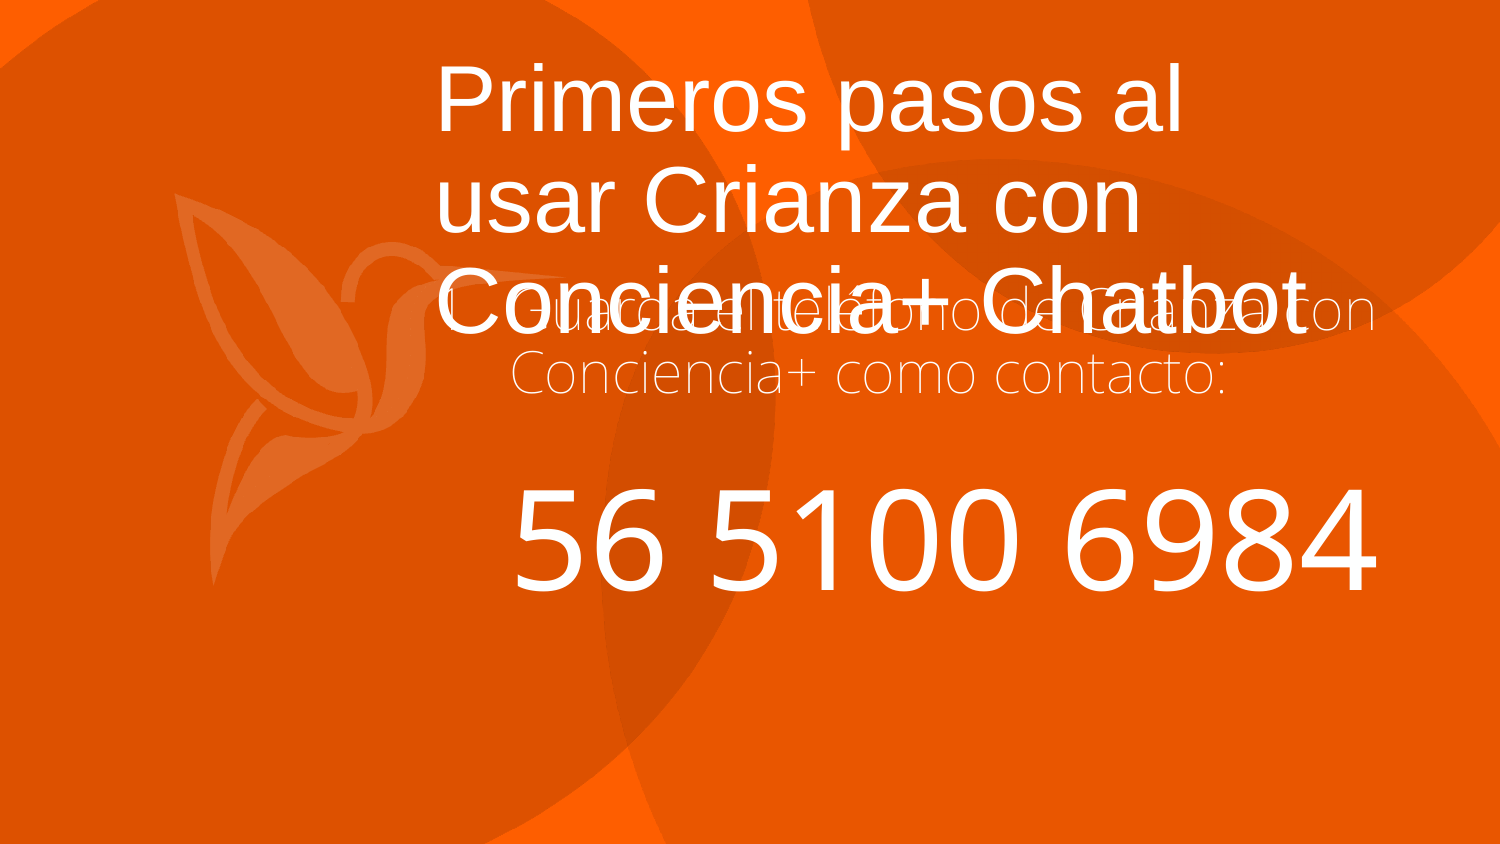

Primeros pasos al usar Crianza con Conciencia+ Chatbot
Guarda el teléfono de Crianza con Conciencia+ como contacto:

56 5100 6984